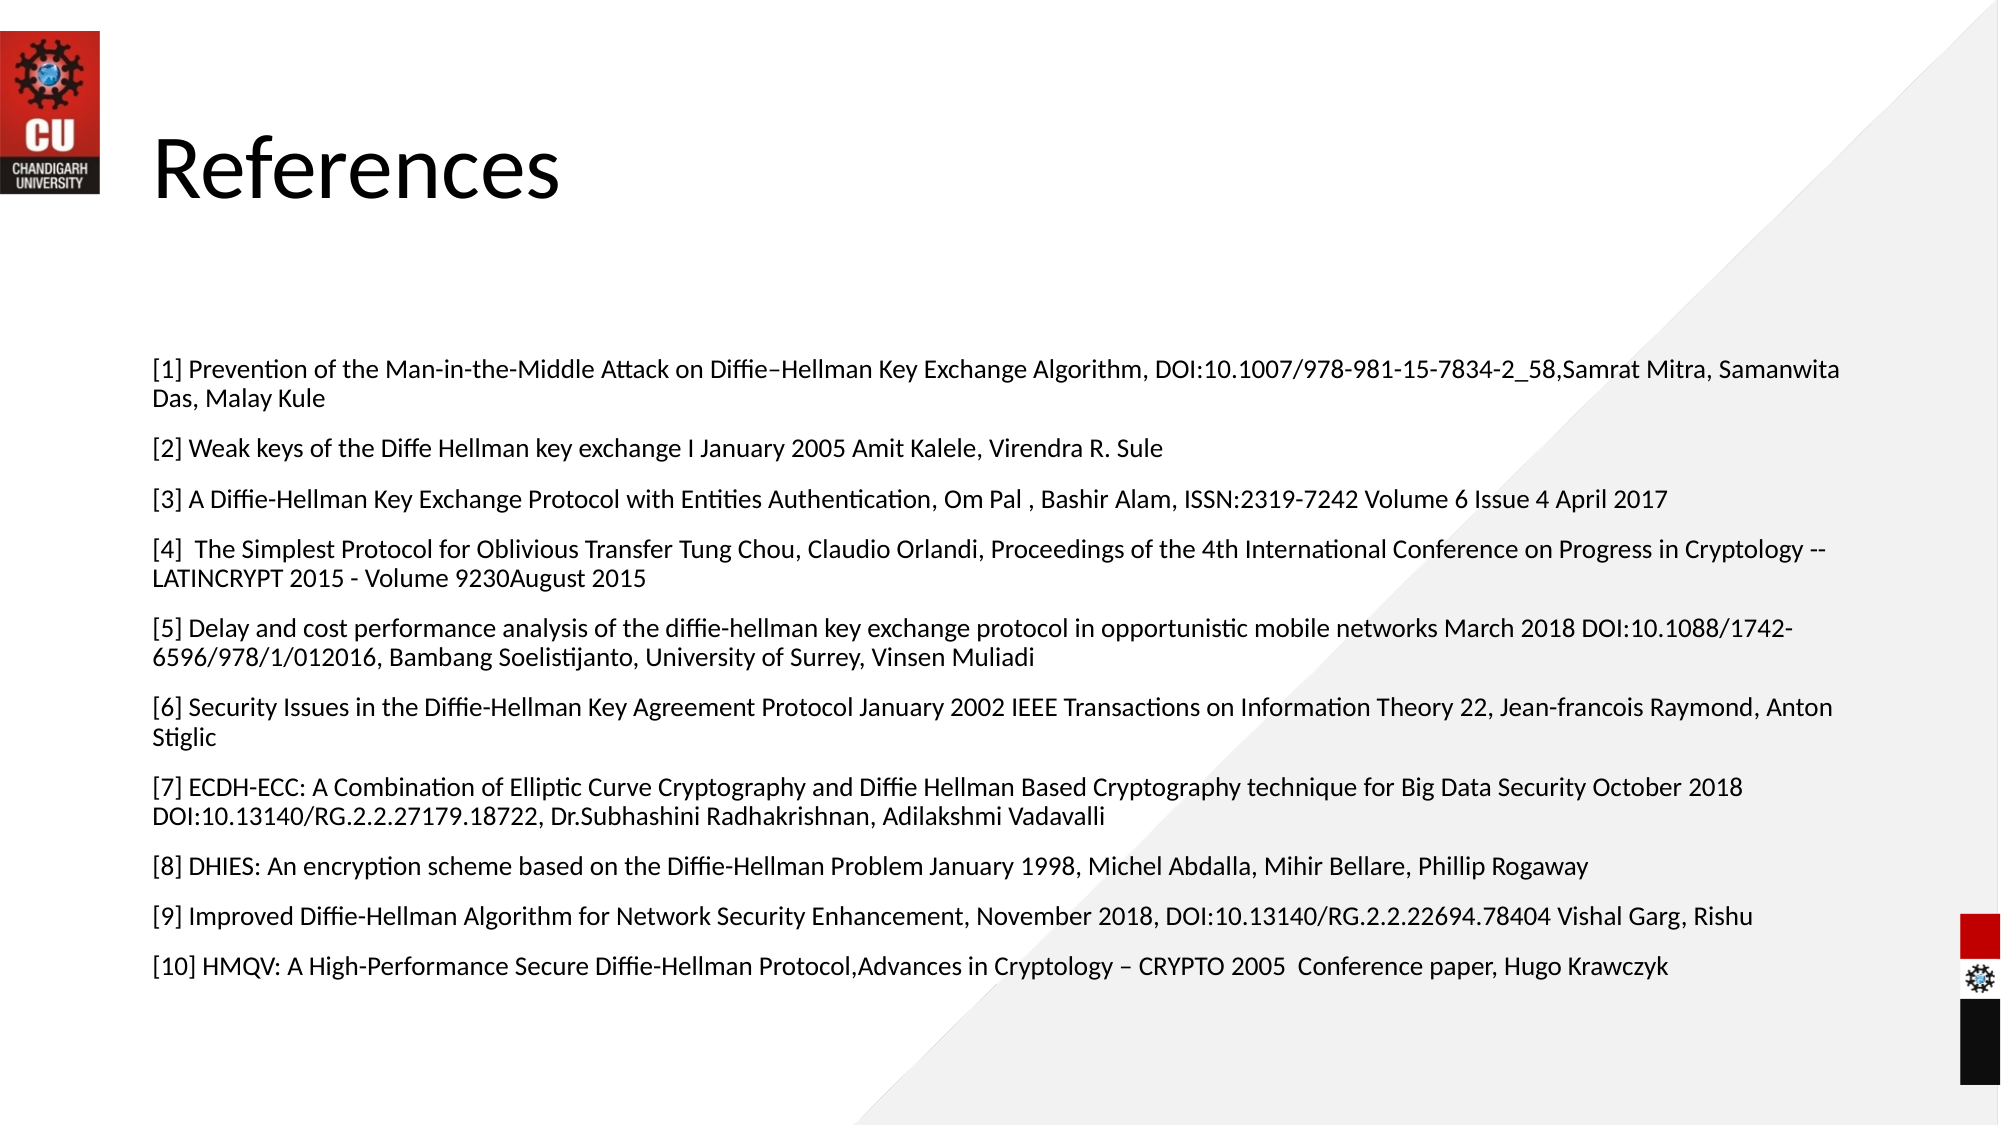

# References

[1] Prevention of the Man-in-the-Middle Attack on Diffie–Hellman Key Exchange Algorithm, DOI:10.1007/978-981-15-7834-2_58,Samrat Mitra, Samanwita Das, Malay Kule
[2] Weak keys of the Diffe Hellman key exchange I January 2005 Amit Kalele, Virendra R. Sule
[3] A Diffie-Hellman Key Exchange Protocol with Entities Authentication, Om Pal , Bashir Alam, ISSN:2319-7242 Volume 6 Issue 4 April 2017
[4]  The Simplest Protocol for Oblivious Transfer Tung Chou, Claudio Orlandi, Proceedings of the 4th International Conference on Progress in Cryptology -- LATINCRYPT 2015 - Volume 9230August 2015
[5] Delay and cost performance analysis of the diffie-hellman key exchange protocol in opportunistic mobile networks March 2018 DOI:10.1088/1742-6596/978/1/012016, Bambang Soelistijanto, University of Surrey, Vinsen Muliadi
[6] Security Issues in the Diffie-Hellman Key Agreement Protocol January 2002 IEEE Transactions on Information Theory 22, Jean-francois Raymond, Anton Stiglic
[7] ECDH-ECC: A Combination of Elliptic Curve Cryptography and Diffie Hellman Based Cryptography technique for Big Data Security October 2018 DOI:10.13140/RG.2.2.27179.18722, Dr.Subhashini Radhakrishnan, Adilakshmi Vadavalli
[8] DHIES: An encryption scheme based on the Diffie-Hellman Problem January 1998, Michel Abdalla, Mihir Bellare, Phillip Rogaway
[9] Improved Diffie-Hellman Algorithm for Network Security Enhancement, November 2018, DOI:10.13140/RG.2.2.22694.78404 Vishal Garg, Rishu
[10] HMQV: A High-Performance Secure Diffie-Hellman Protocol,Advances in Cryptology – CRYPTO 2005  Conference paper, Hugo Krawczyk

16